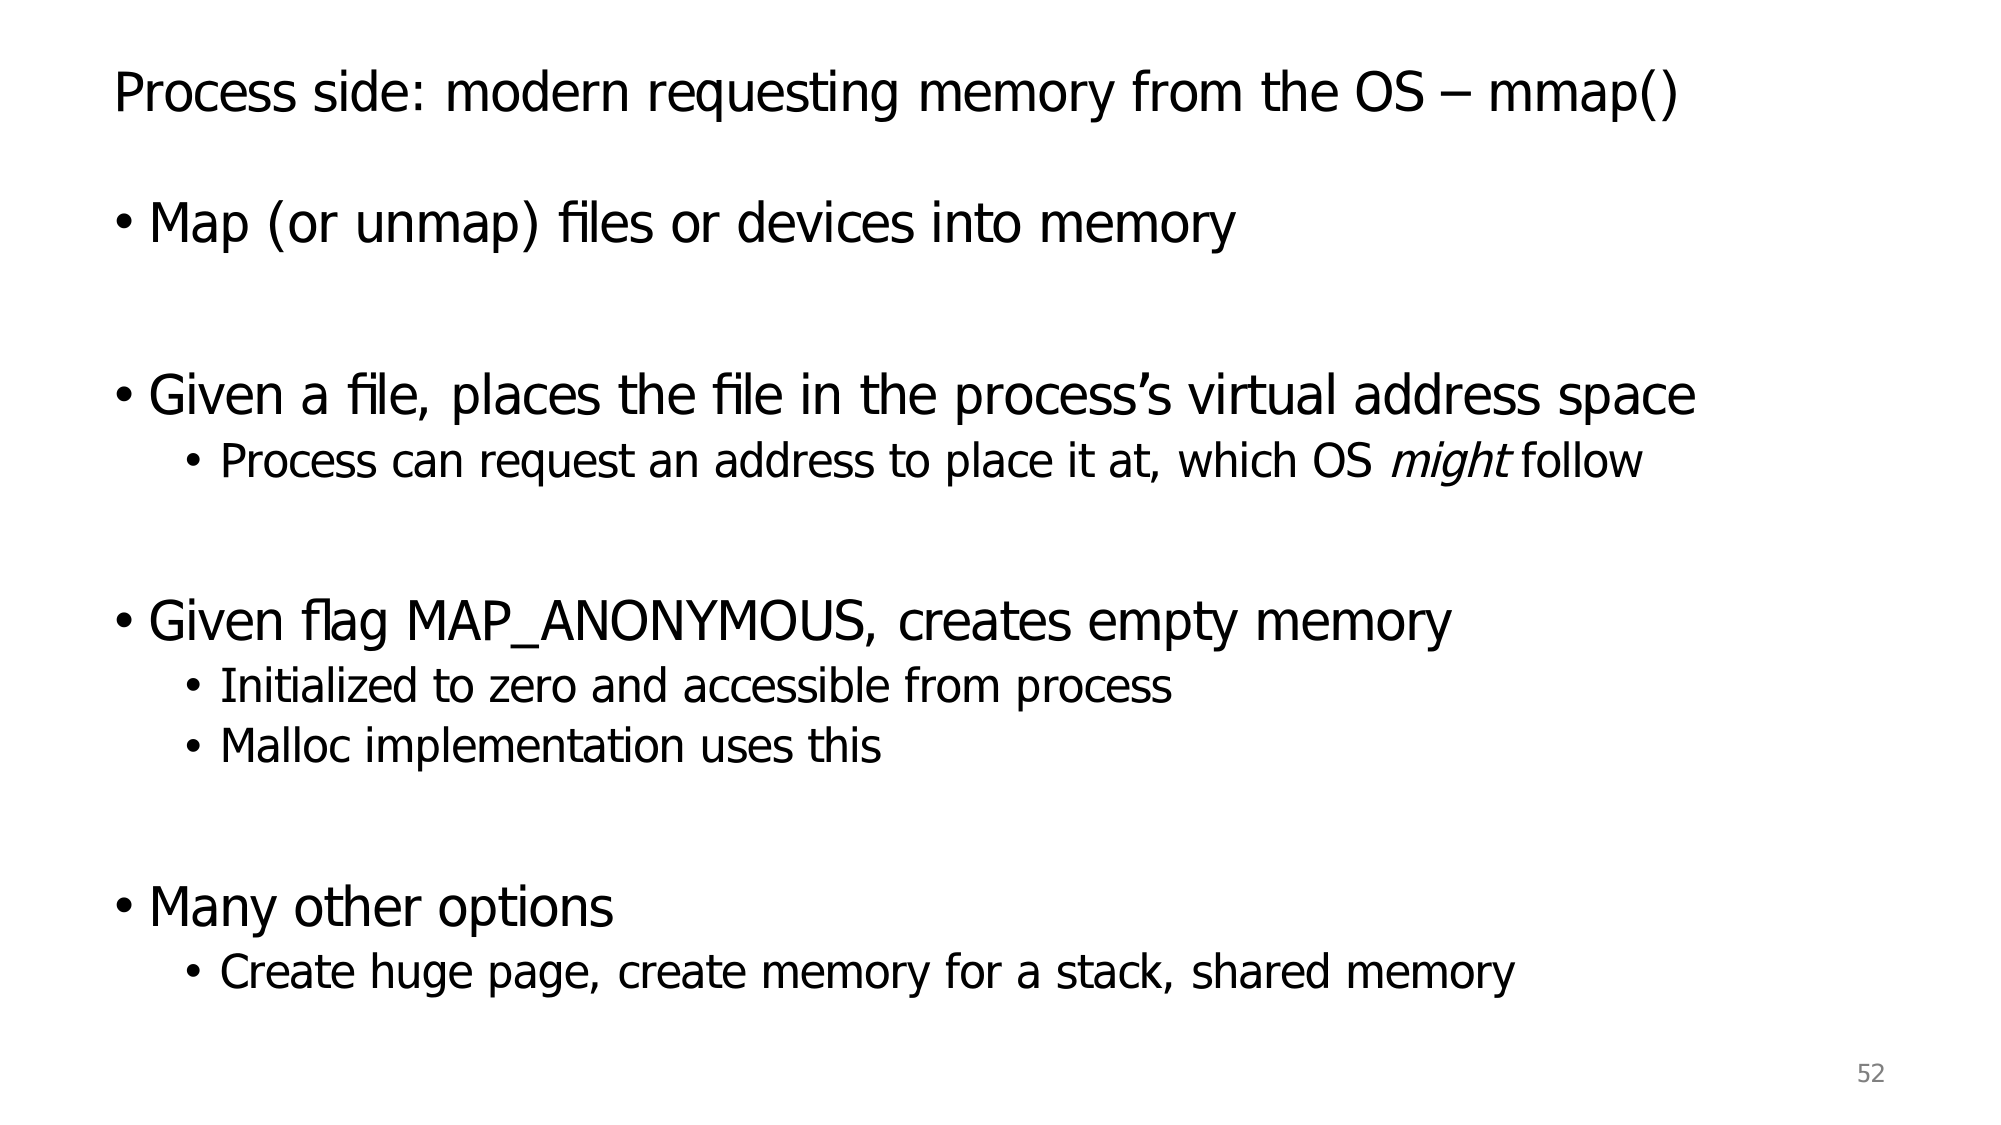

# Process side: modern requesting memory from the OS – mmap()
Map (or unmap) files or devices into memory

Given a file, places the file in the process’s virtual address space
Process can request an address to place it at, which OS might follow

Given flag MAP_ANONYMOUS, creates empty memory
Initialized to zero and accessible from process
Malloc implementation uses this

Many other options
Create huge page, create memory for a stack, shared memory
52